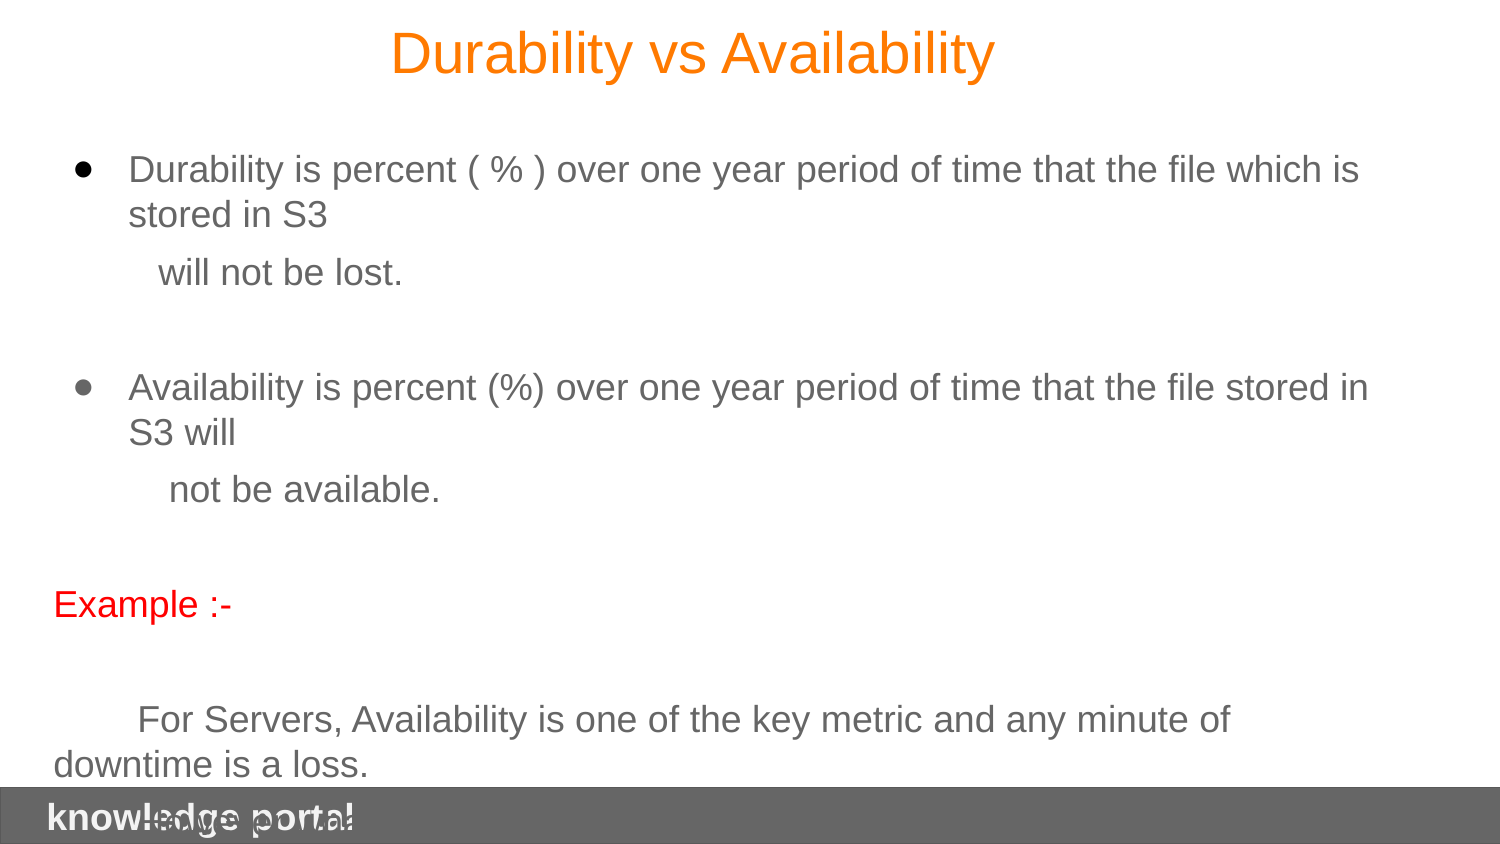

Durability vs Availability
Durability is percent ( % ) over one year period of time that the file which is stored in S3
          will not be lost.

Availability is percent (%) over one year period of time that the file stored in S3 will
           not be available.

Example :-

        For Servers, Availability is one of the key metric and any minute of downtime is a loss.
        However what happens if component of server itself fails and server goes down ?

   knowledge portal